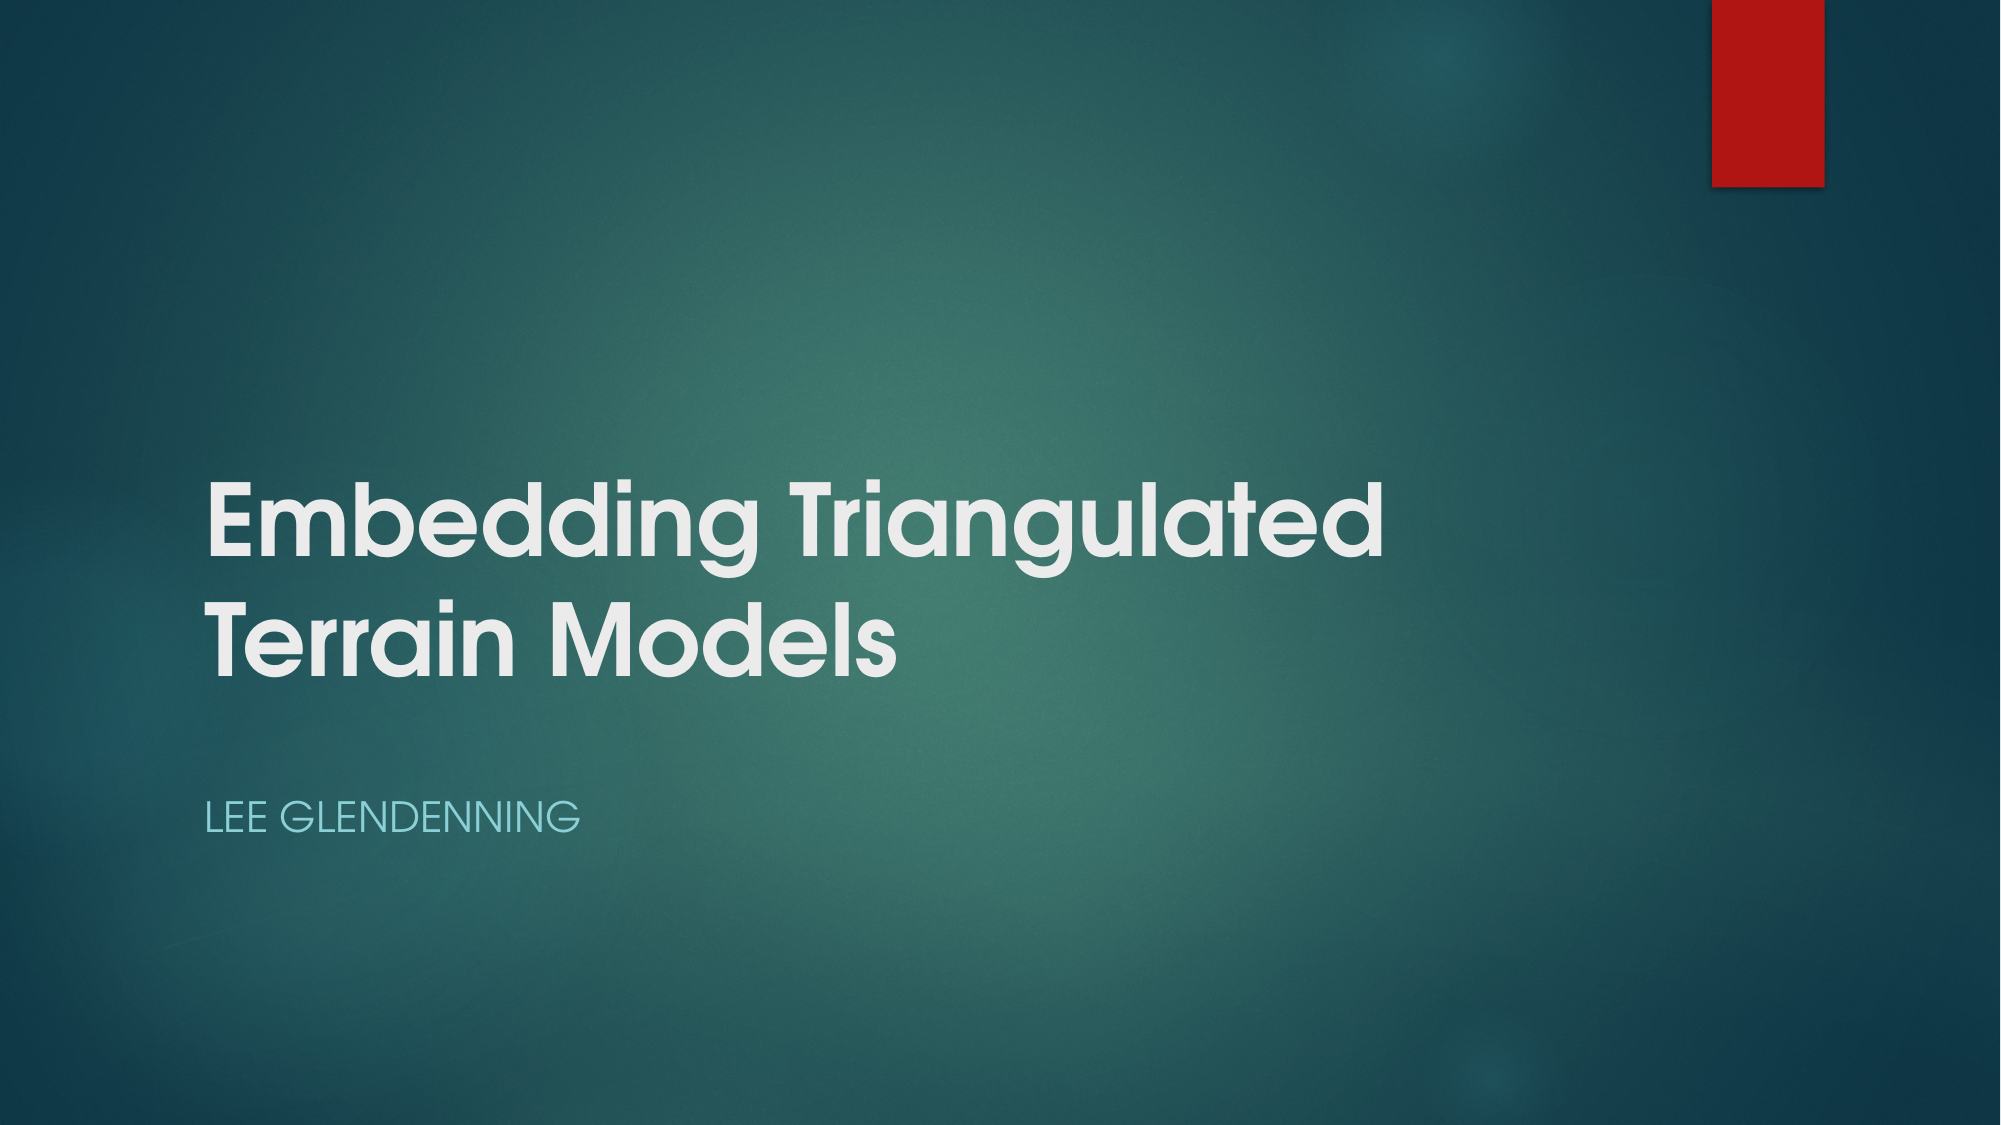

# Embedding Triangulated Terrain Models
Lee Glendenning